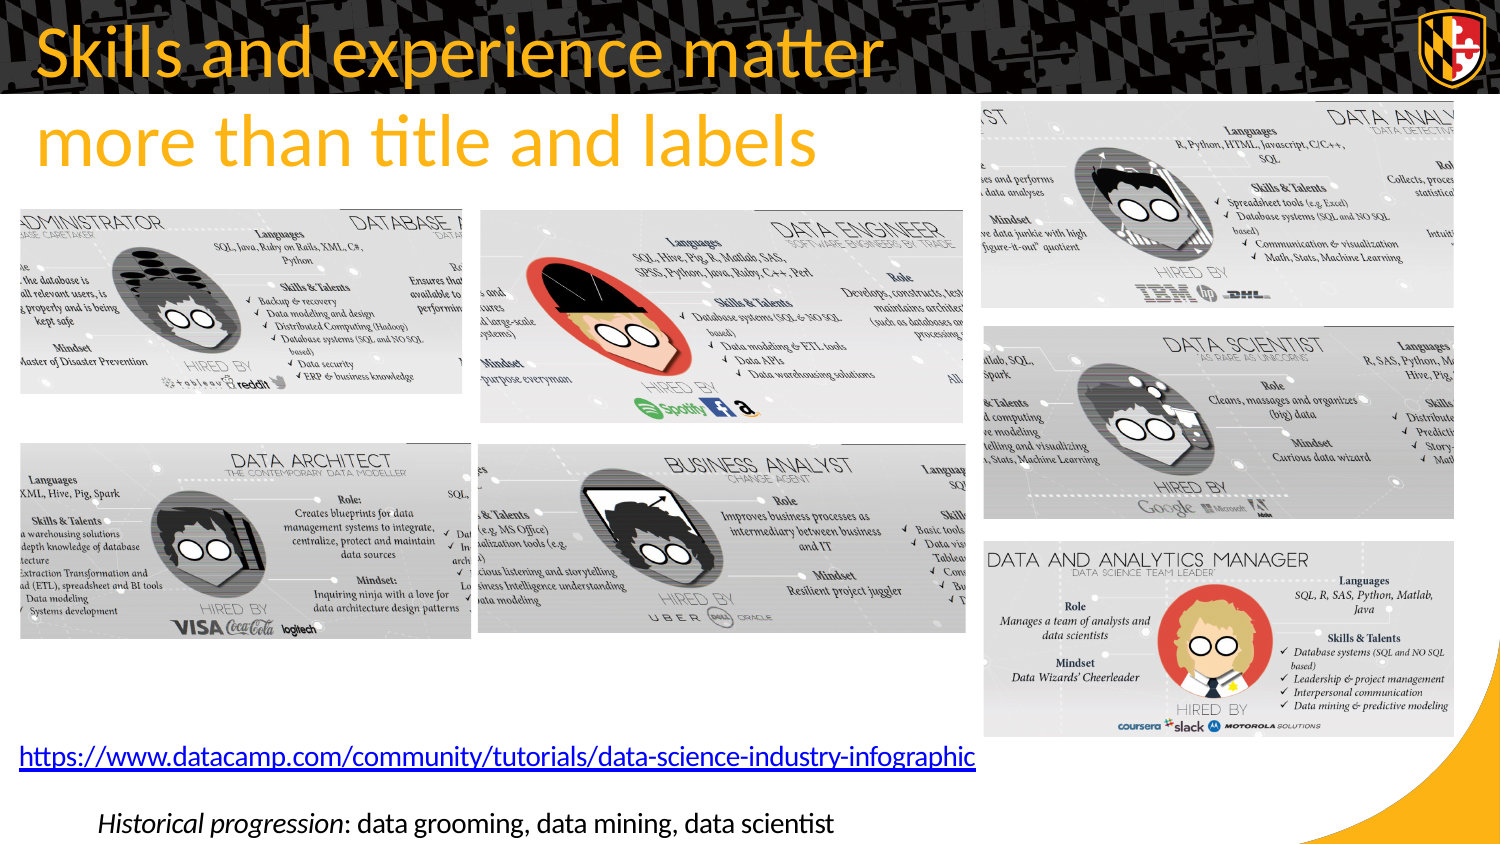

Skills and experience matter

more
than
title
and
labels

https://www.datacamp.com/community/tutorials/data-science-industry-infographic
Historical progression: data grooming, data mining, data scientist